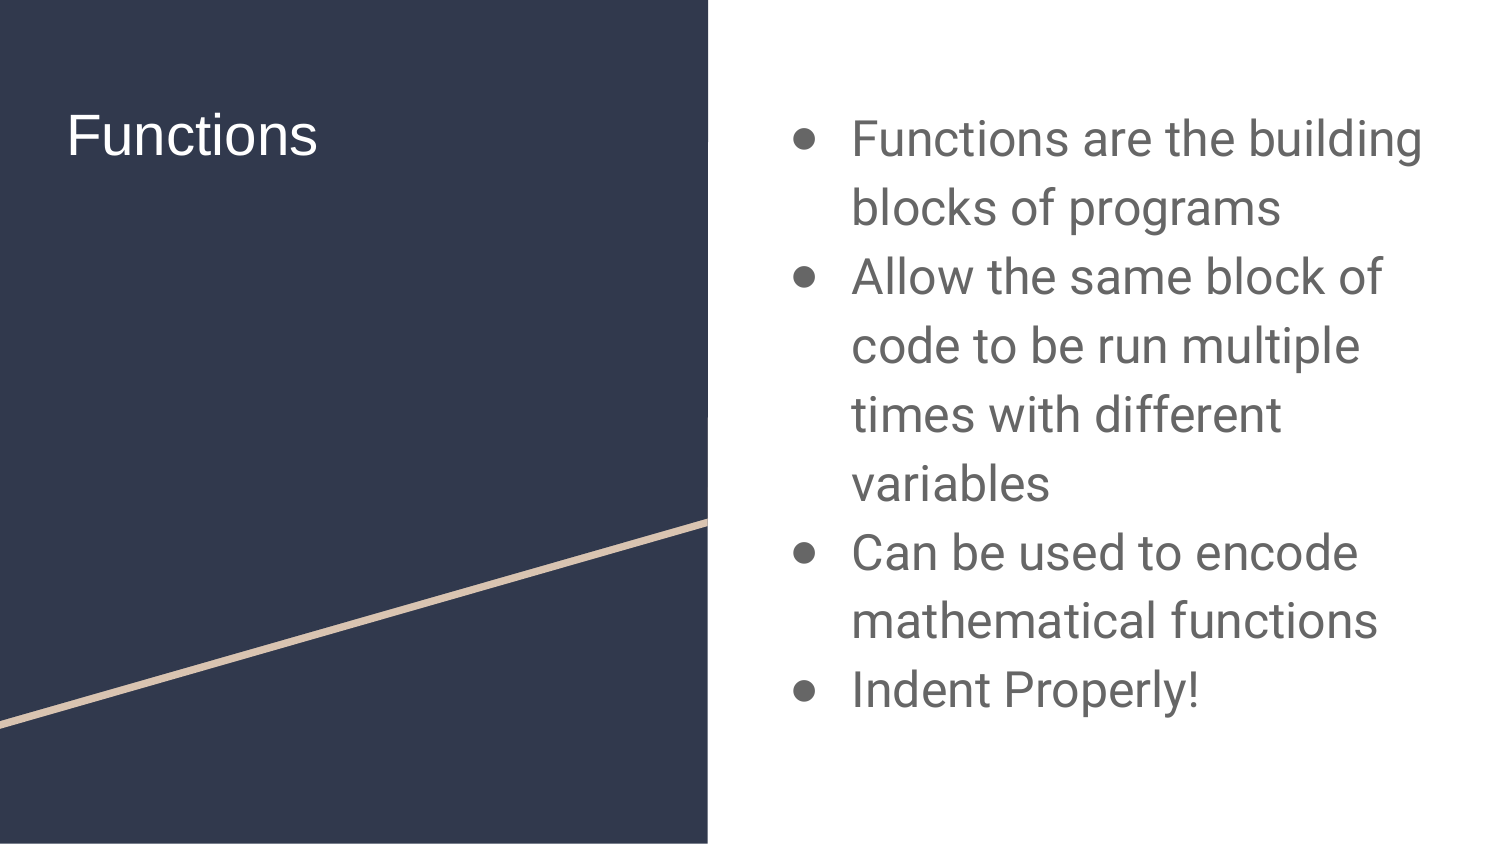

# Functions
Functions are the building blocks of programs
Allow the same block of code to be run multiple times with different variables
Can be used to encode mathematical functions
Indent Properly!